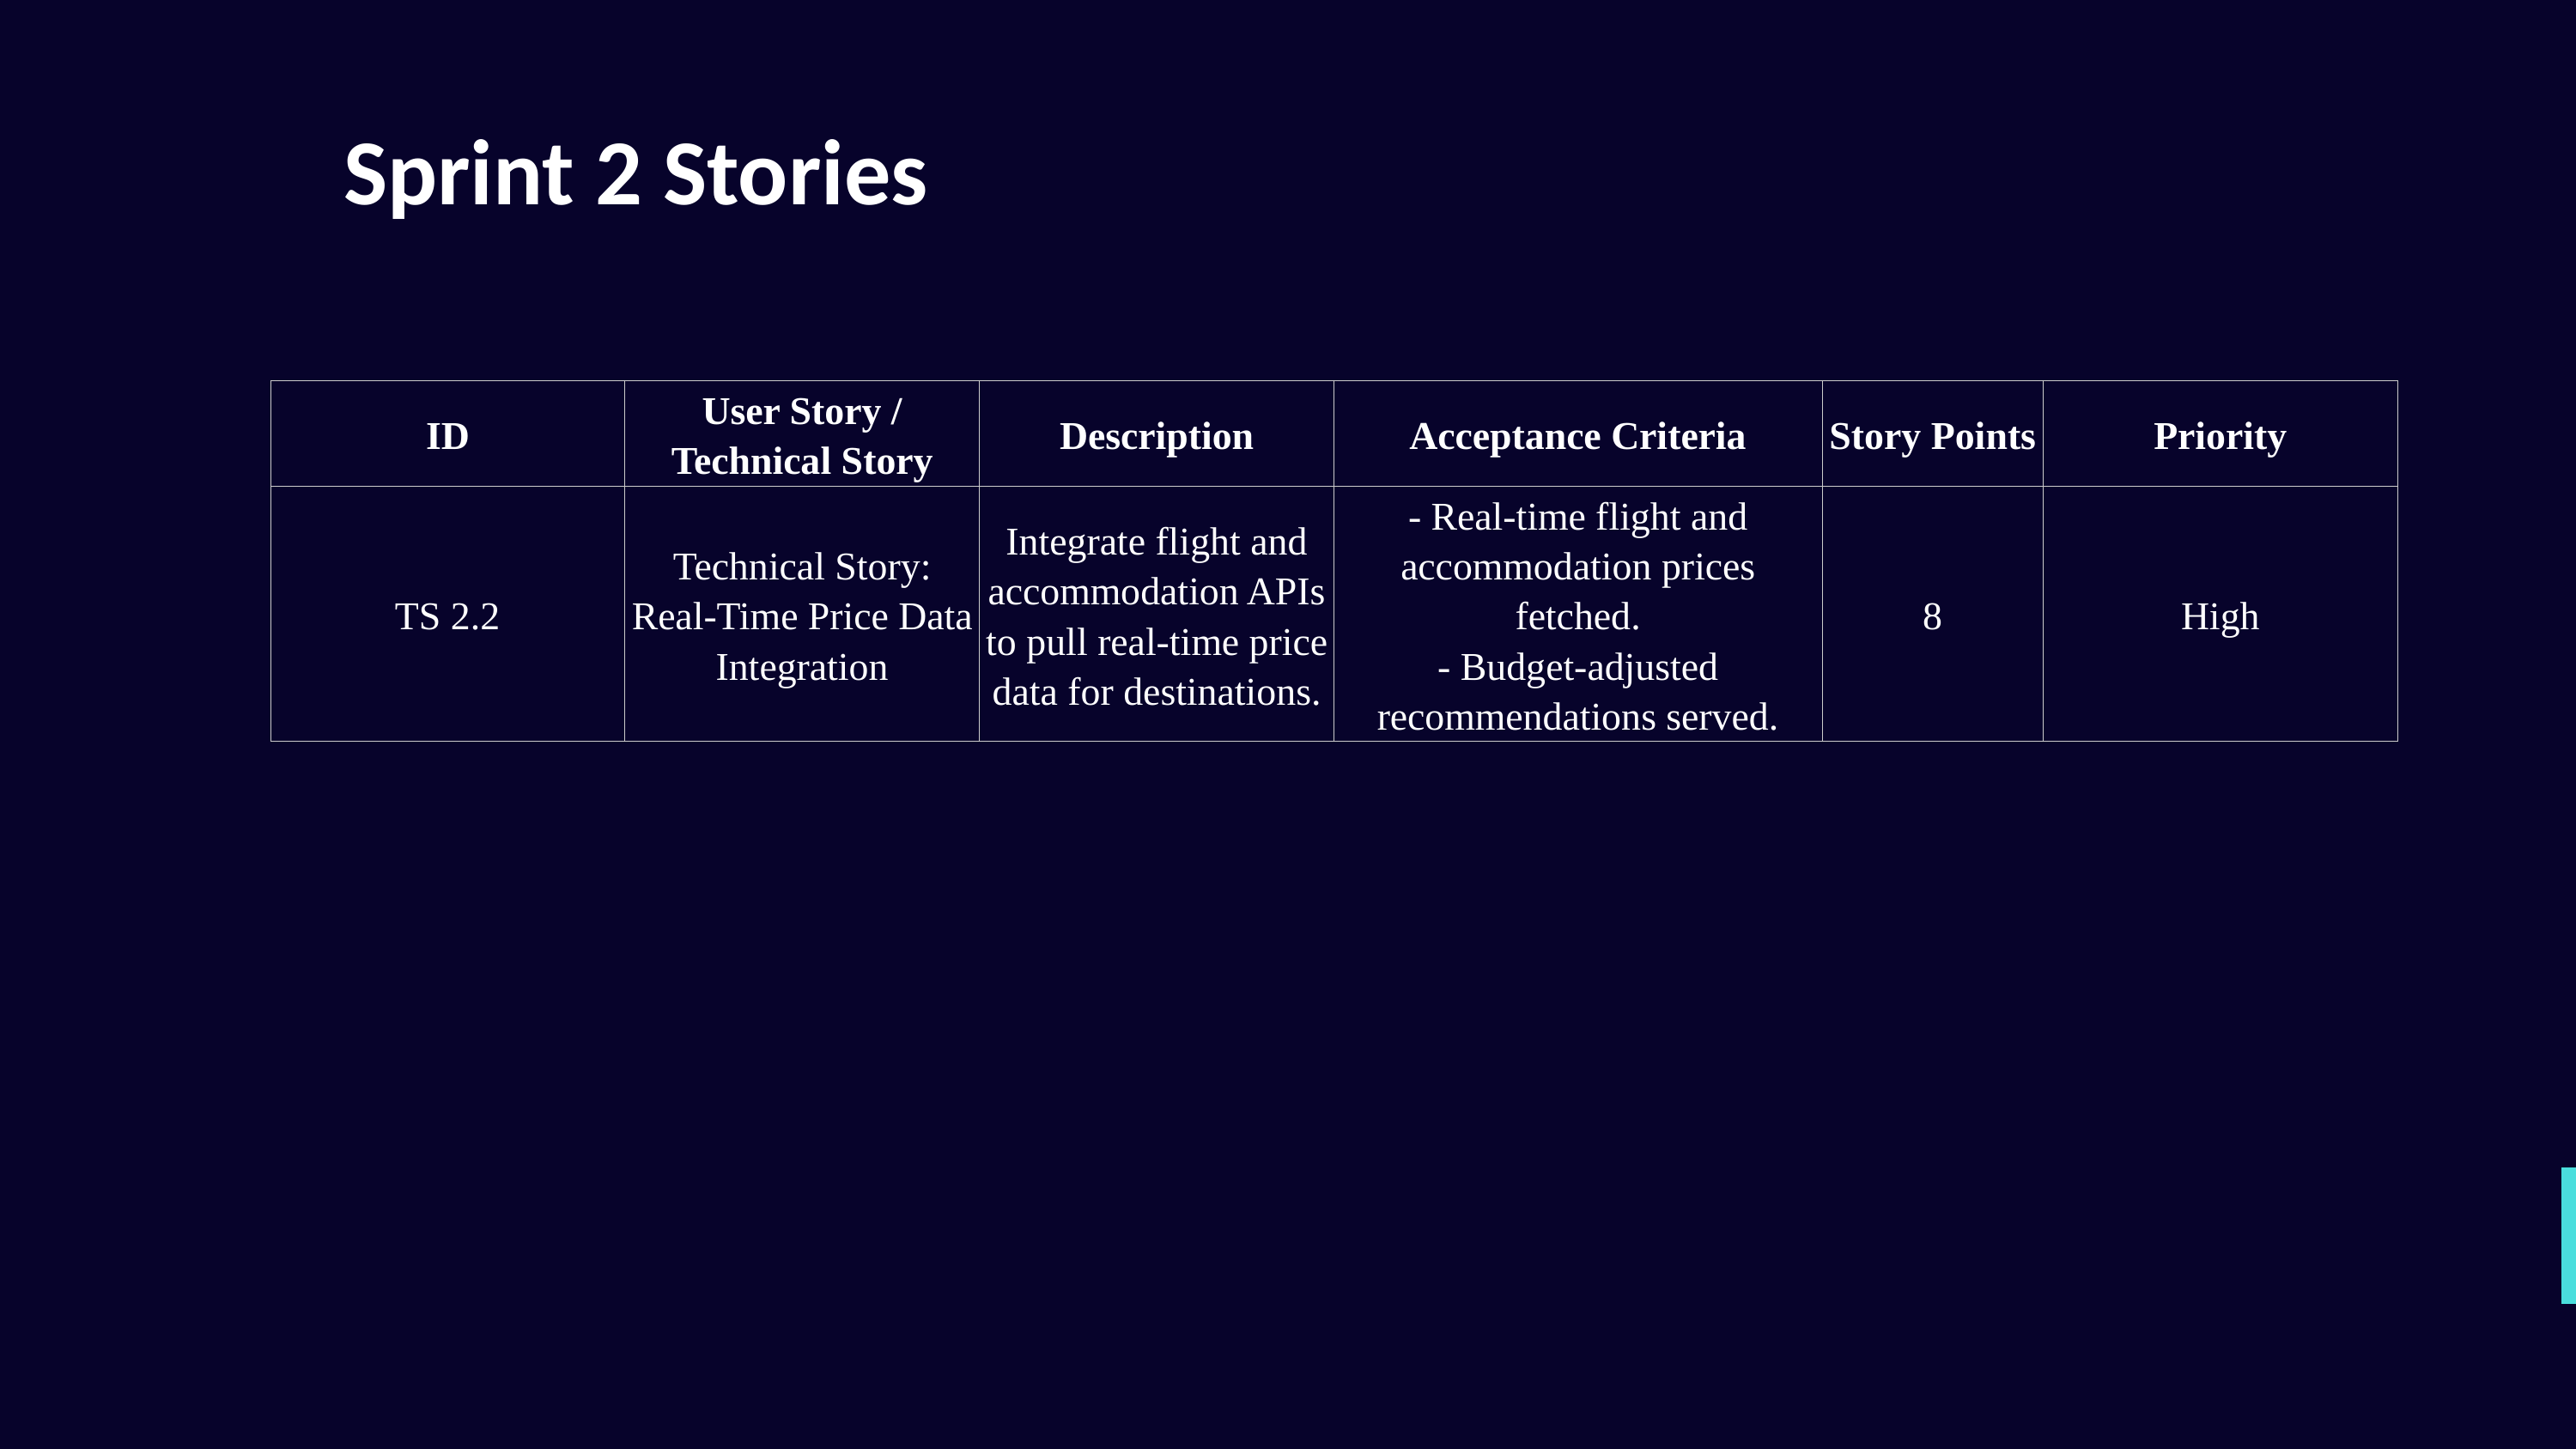

Sprint 2 Stories
| ID | User Story / Technical Story | Description | Acceptance Criteria | Story Points | Priority |
| --- | --- | --- | --- | --- | --- |
| TS 2.2 | Technical Story: Real-Time Price Data Integration | Integrate flight and accommodation APIs to pull real-time price data for destinations. | - Real-time flight and accommodation prices fetched. - Budget-adjusted recommendations served. | 8 | High |